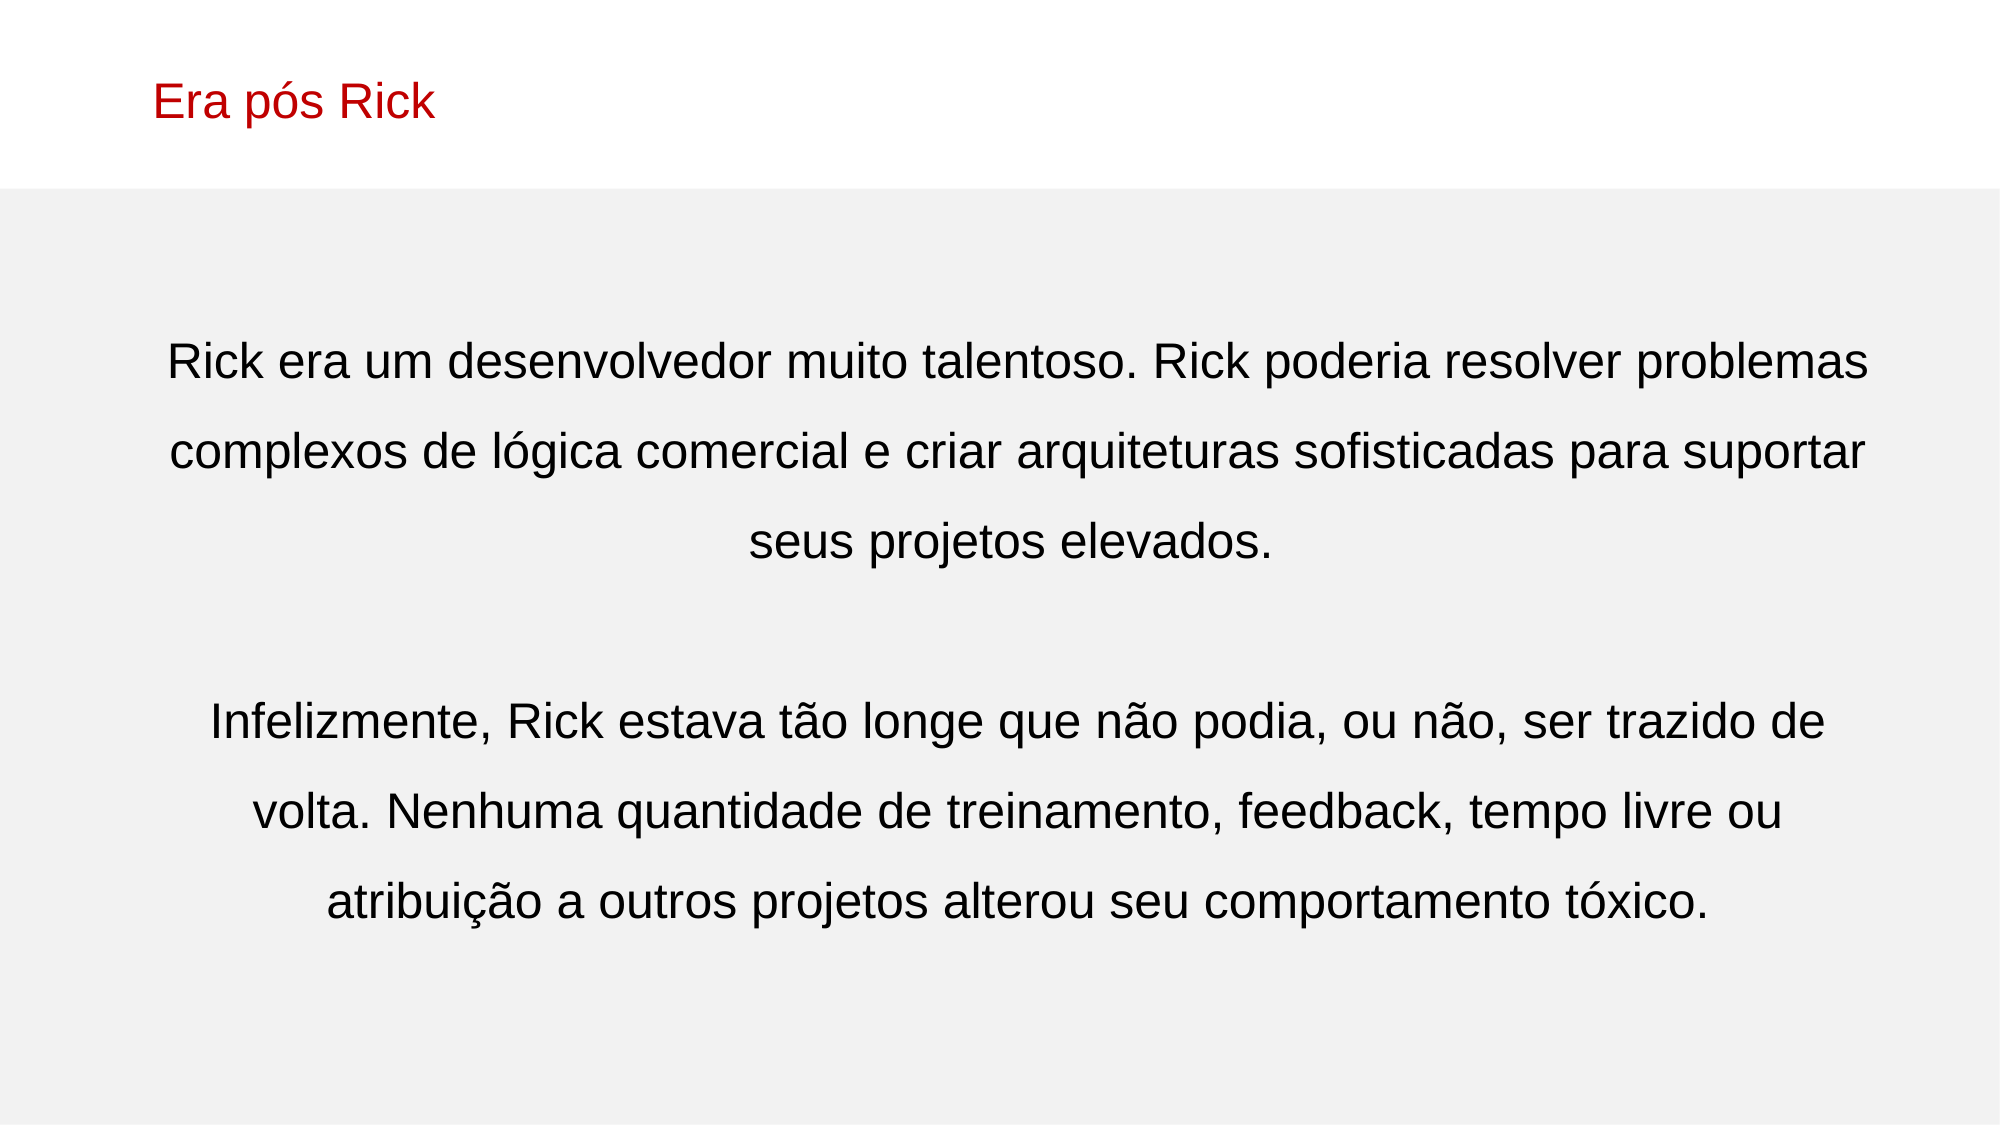

Era pós Rick
Rick era um desenvolvedor muito talentoso. Rick poderia resolver problemas complexos de lógica comercial e criar arquiteturas sofisticadas para suportar seus projetos elevados.

Infelizmente, Rick estava tão longe que não podia, ou não, ser trazido de volta. Nenhuma quantidade de treinamento, feedback, tempo livre ou atribuição a outros projetos alterou seu comportamento tóxico.